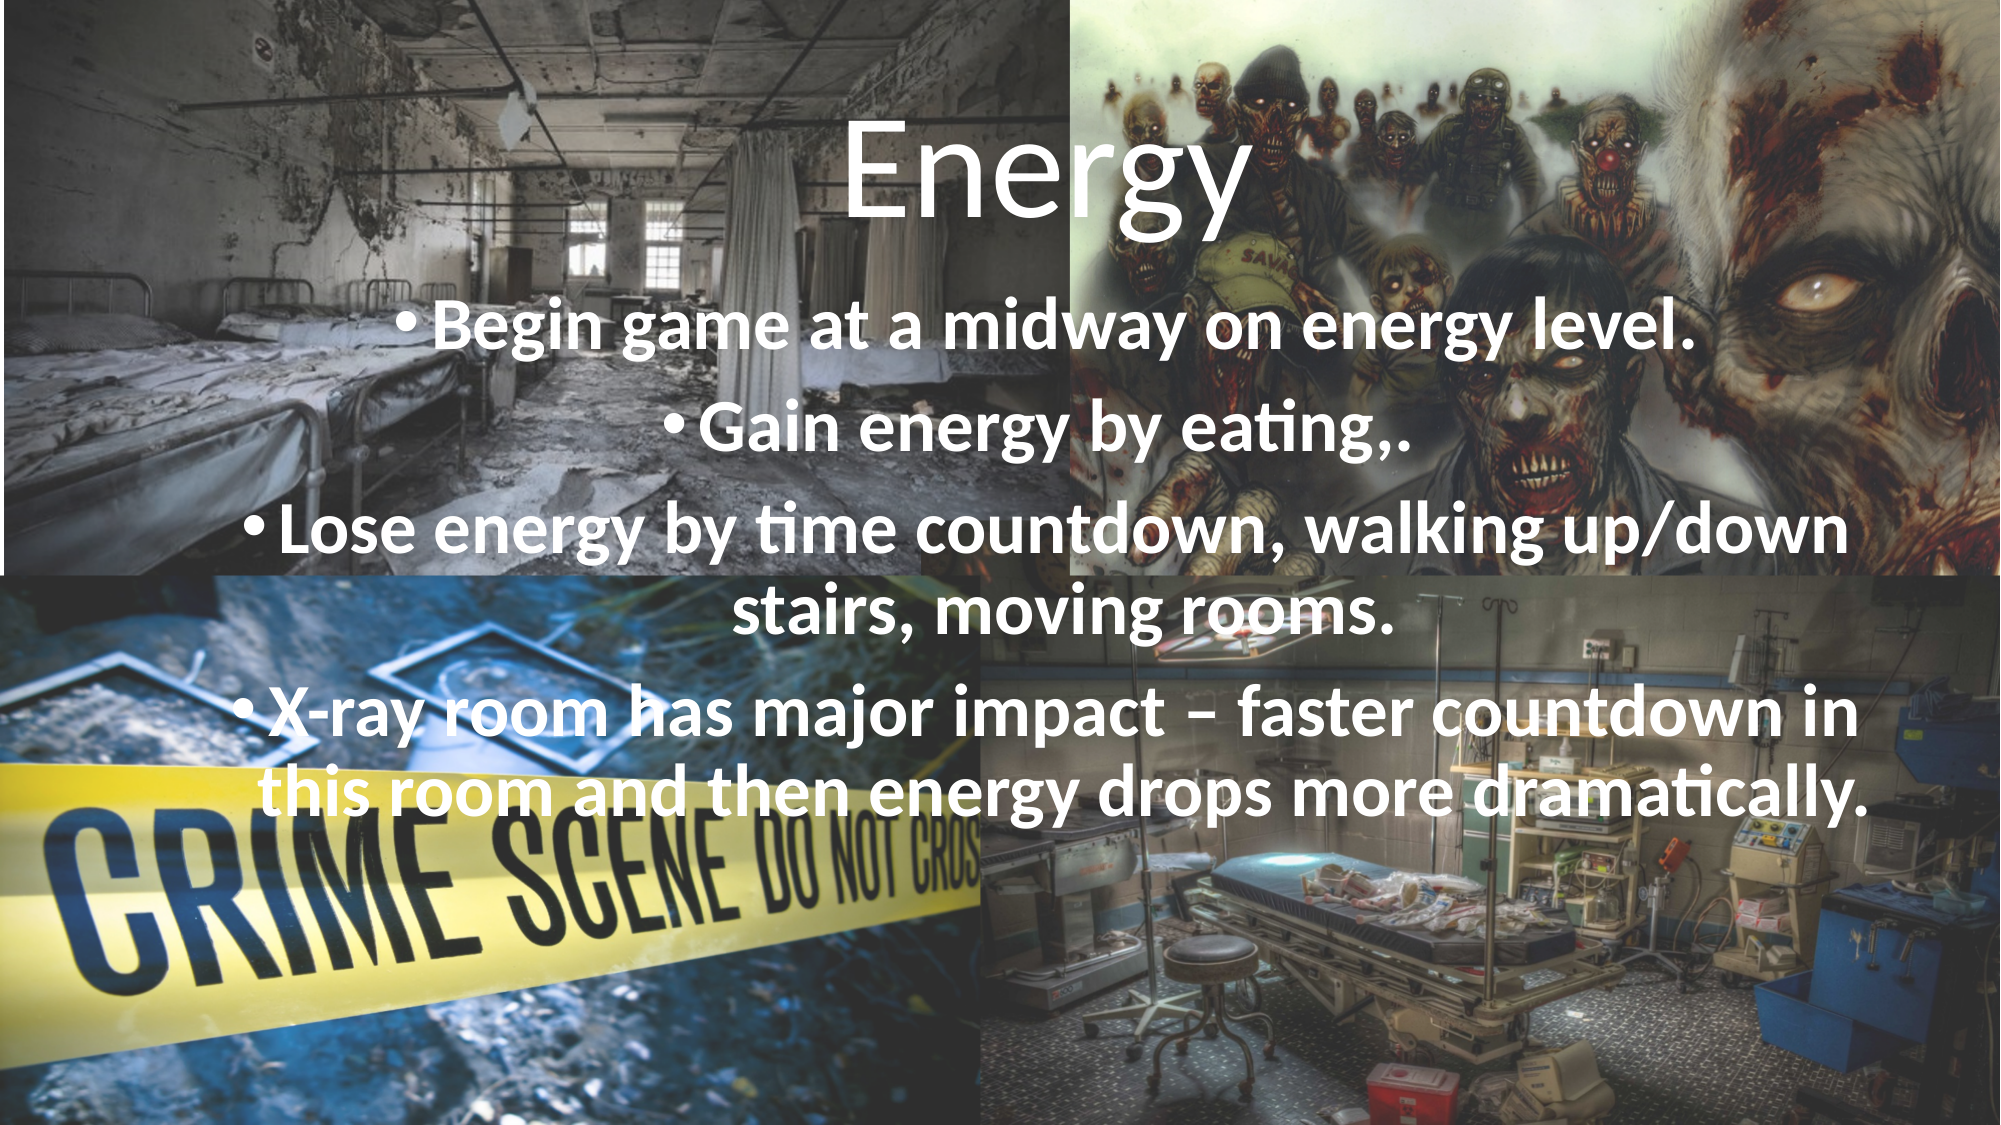

# Energy
Begin game at a midway on energy level.
Gain energy by eating,.
Lose energy by time countdown, walking up/down stairs, moving rooms.
X-ray room has major impact – faster countdown in this room and then energy drops more dramatically.